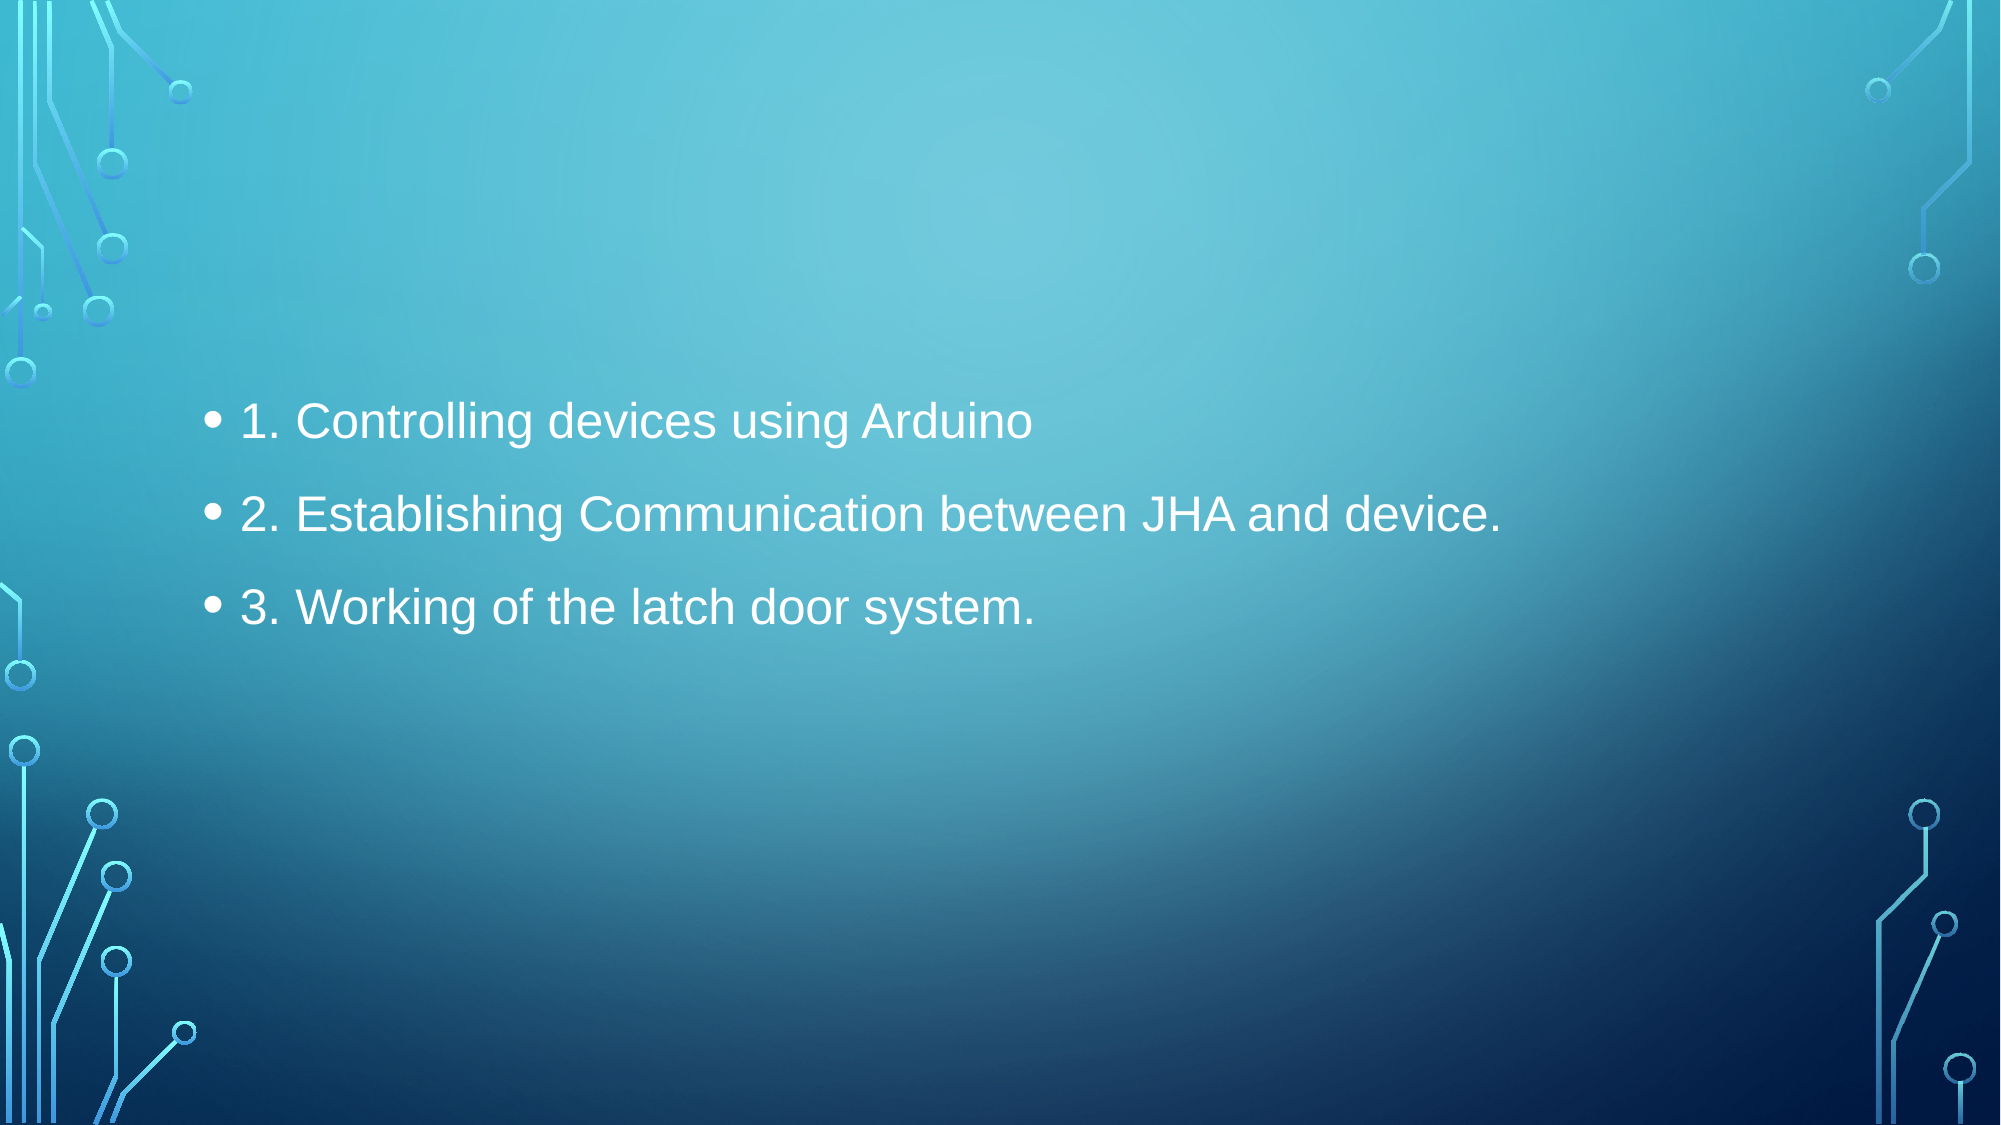

1. Controlling devices using Arduino
2. Establishing Communication between JHA and device.
3. Working of the latch door system.